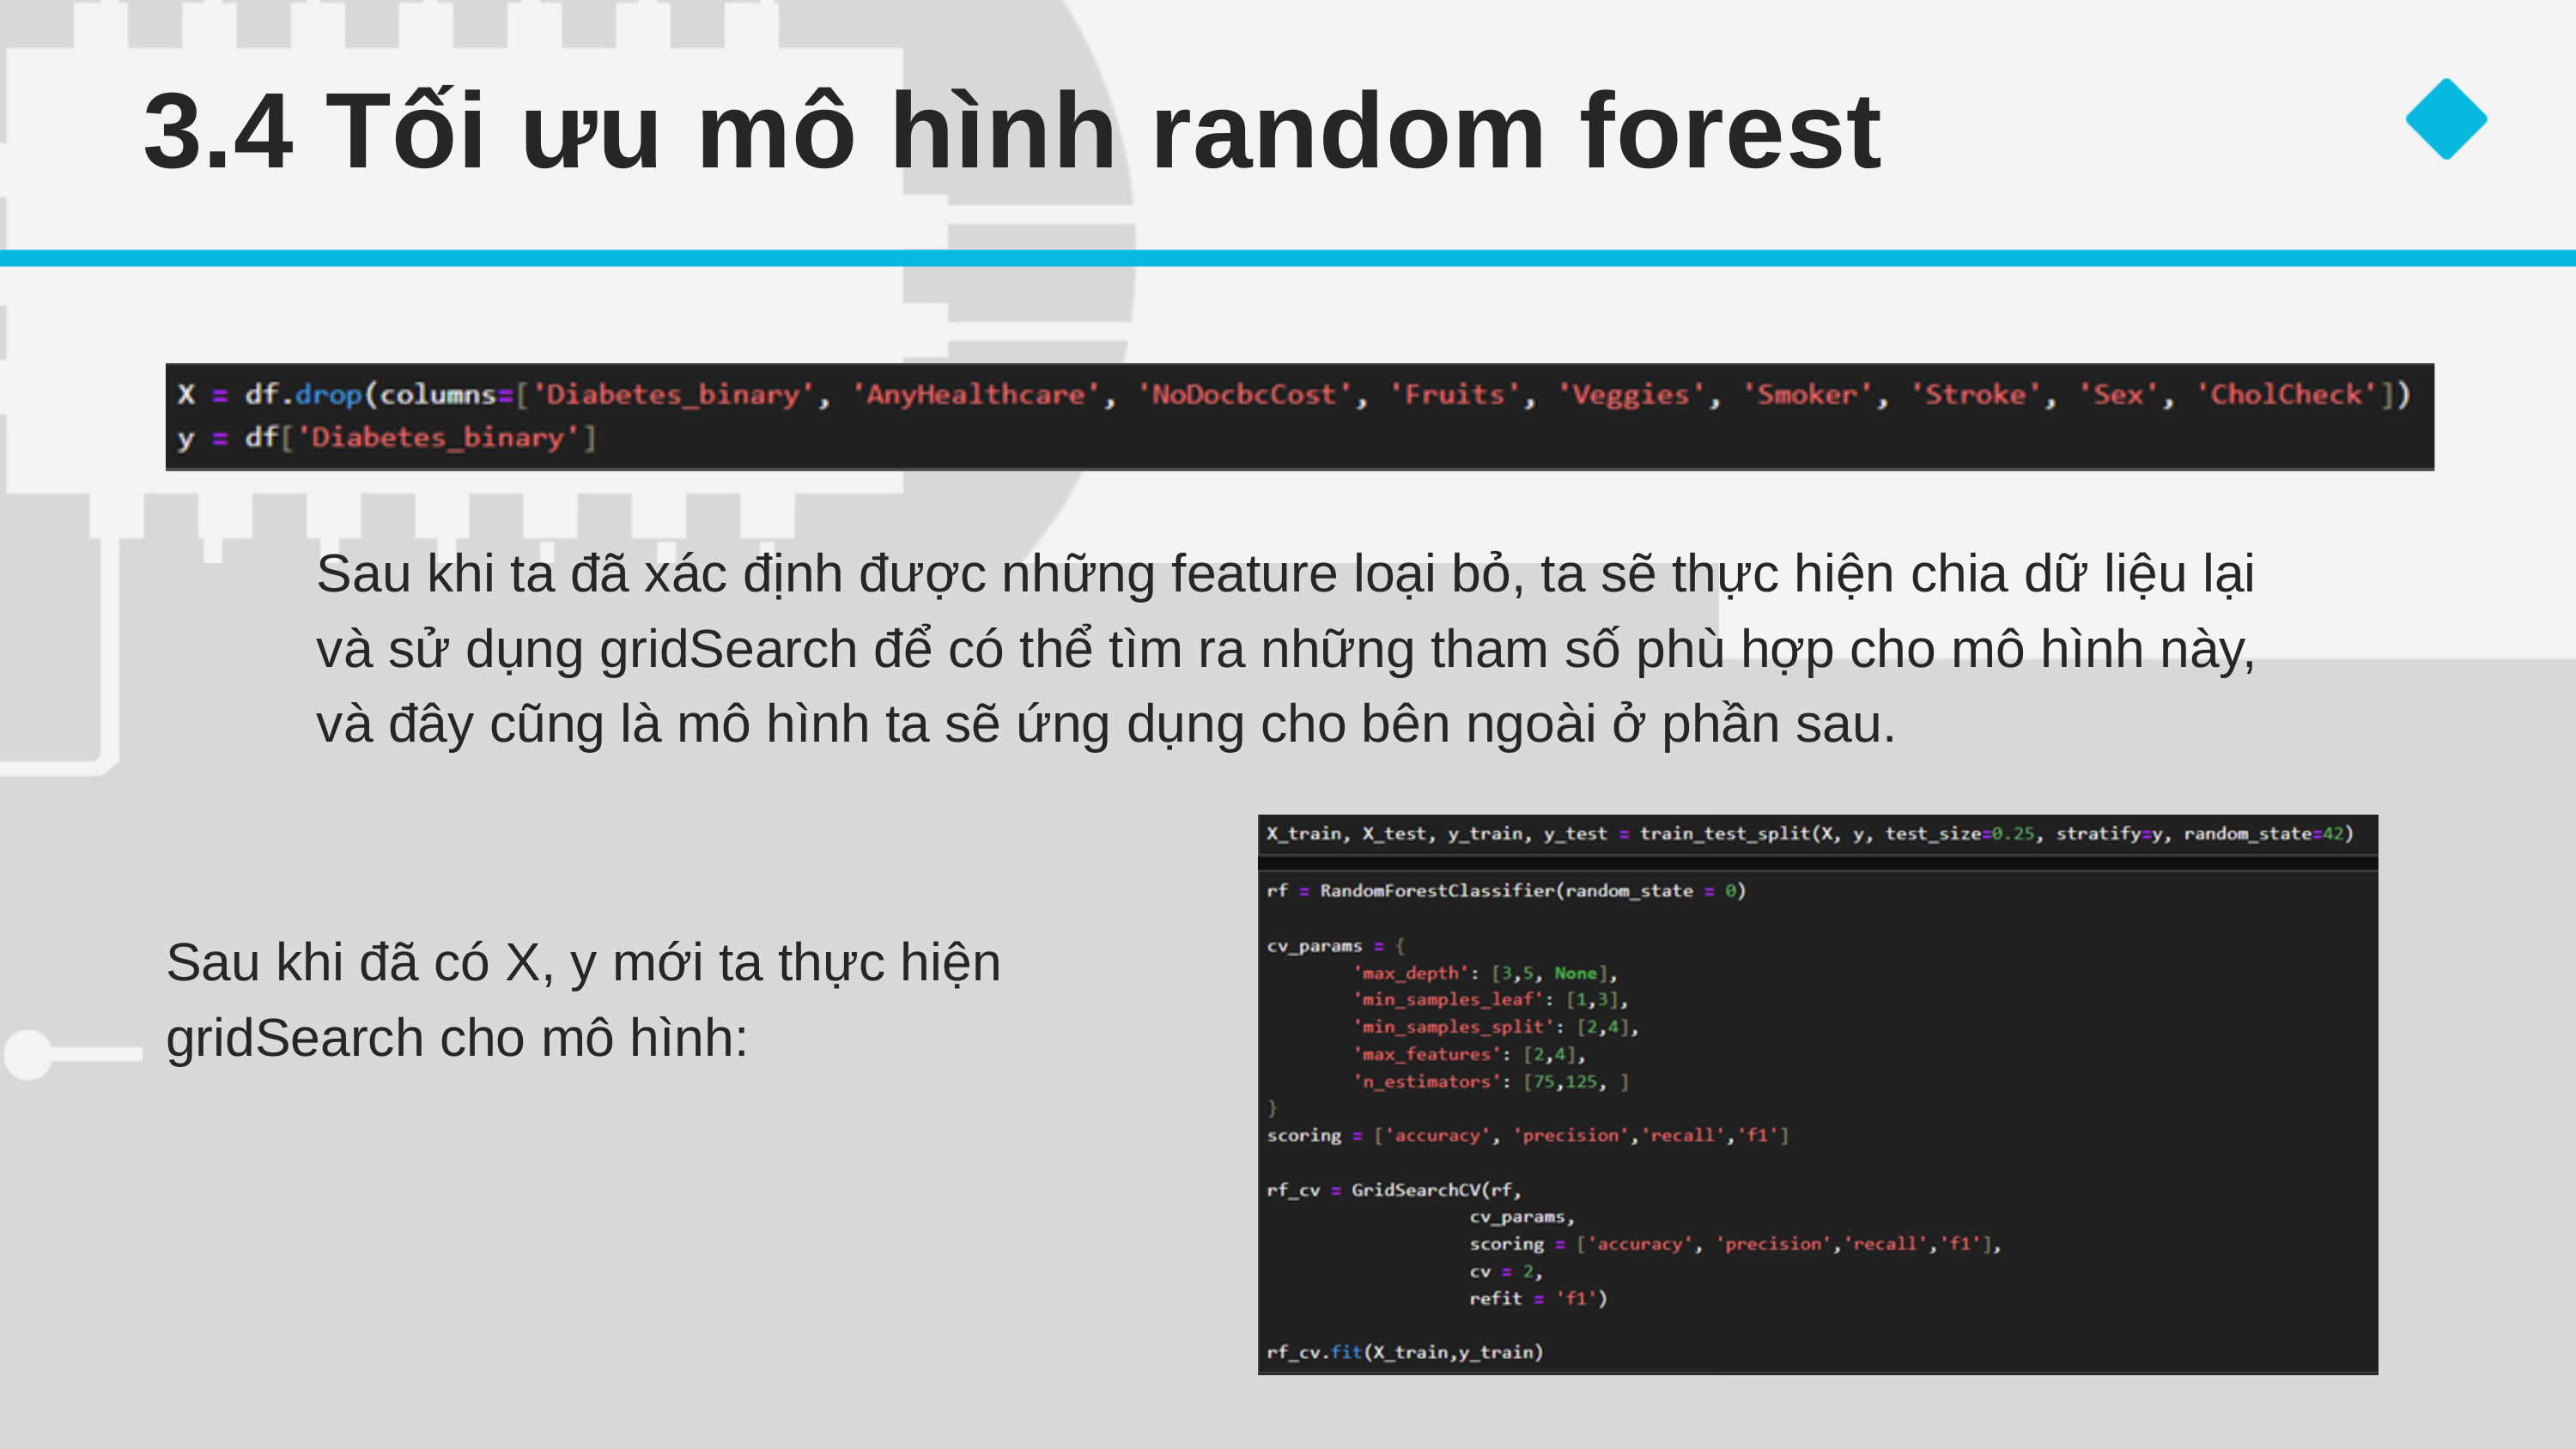

3.4 Tối ưu mô hình random forest

Sau khi ta đã xác định được những feature loại bỏ, ta sẽ thực hiện chia dữ liệu lại và sử dụng gridSearch để có thể tìm ra những tham số phù hợp cho mô hình này, và đây cũng là mô hình ta sẽ ứng dụng cho bên ngoài ở phần sau.

Sau khi đã có X, y mới ta thực hiện gridSearch cho mô hình: